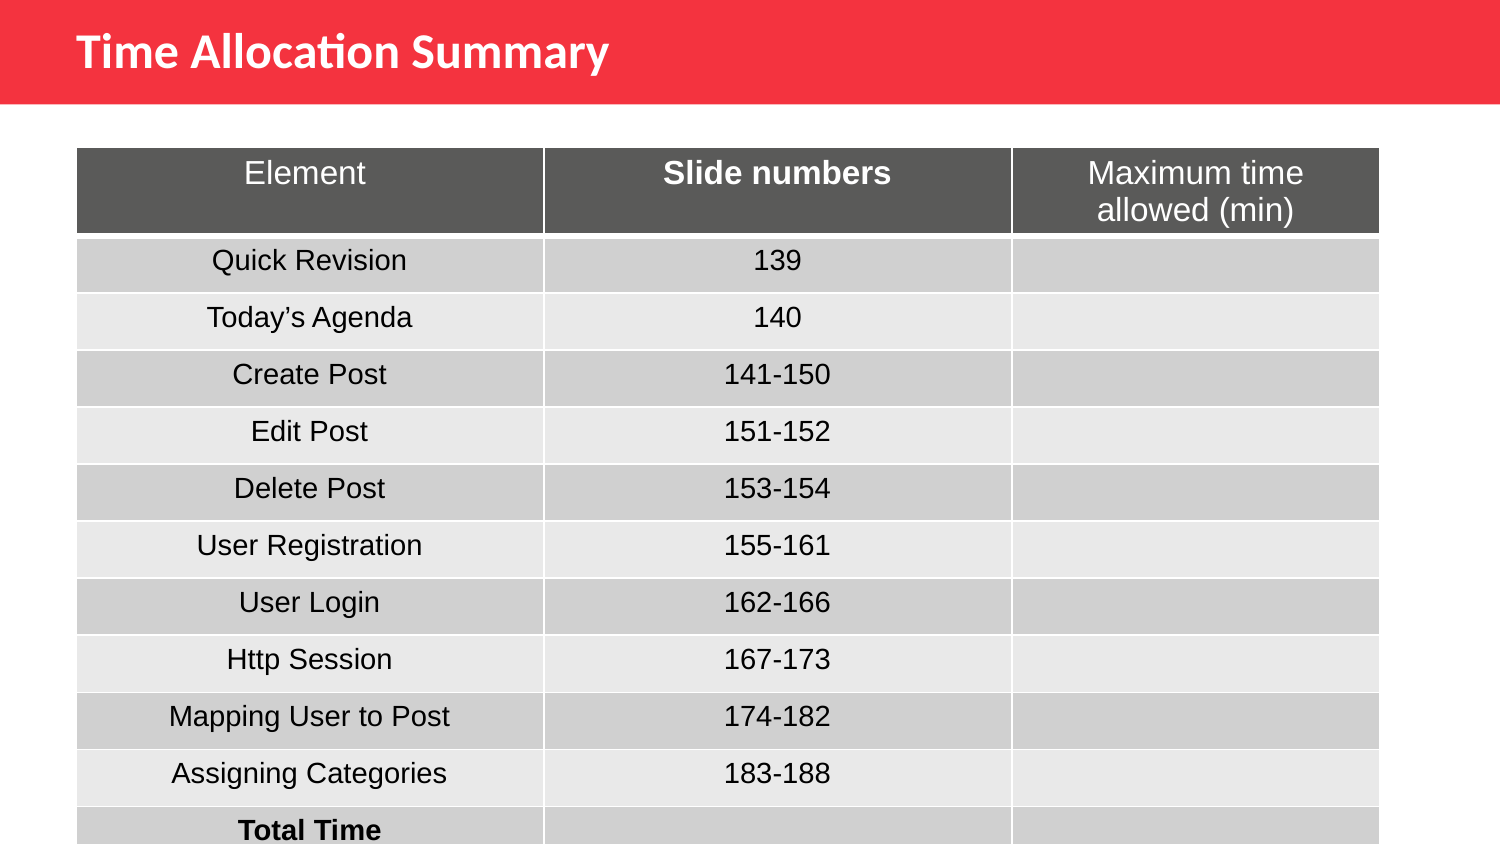

Time Allocation Summary
| Element | Slide numbers | Maximum time allowed (min) |
| --- | --- | --- |
| Quick Revision | 139 |  |
| Today’s Agenda | 140 |  |
| Create Post | 141-150 |  |
| Edit Post | 151-152 |  |
| Delete Post | 153-154 |  |
| User Registration | 155-161 |  |
| User Login | 162-166 |  |
| Http Session | 167-173 |  |
| Mapping User to Post | 174-182 |  |
| Assigning Categories | 183-188 |  |
| Total Time |  |  |